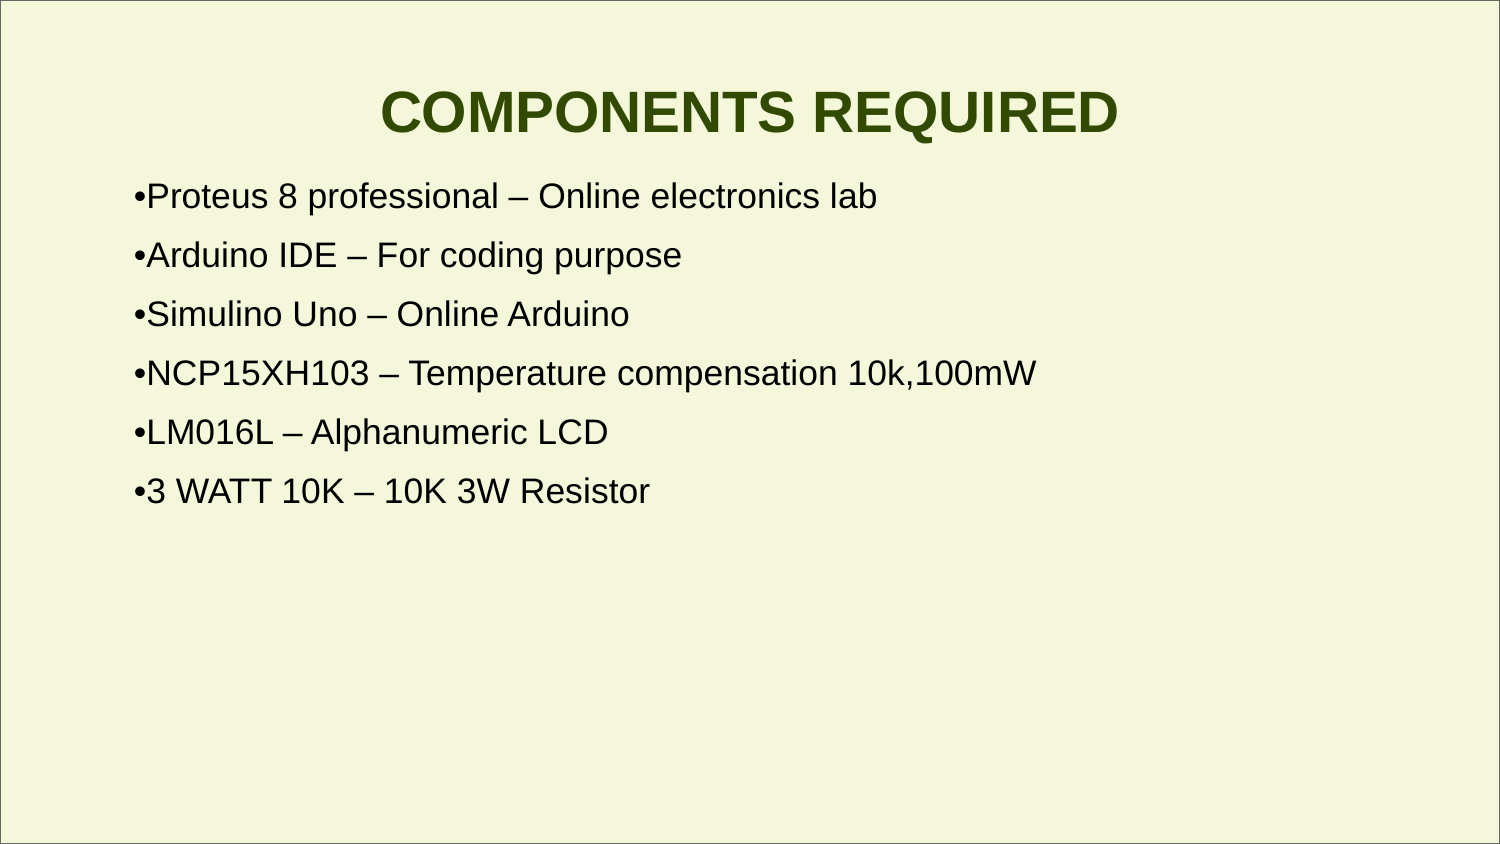

# COMPONENTS REQUIRED
•Proteus 8 professional – Online electronics lab
•Arduino IDE – For coding purpose
•Simulino Uno – Online Arduino
•NCP15XH103 – Temperature compensation 10k,100mW
•LM016L – Alphanumeric LCD
•3 WATT 10K – 10K 3W Resistor